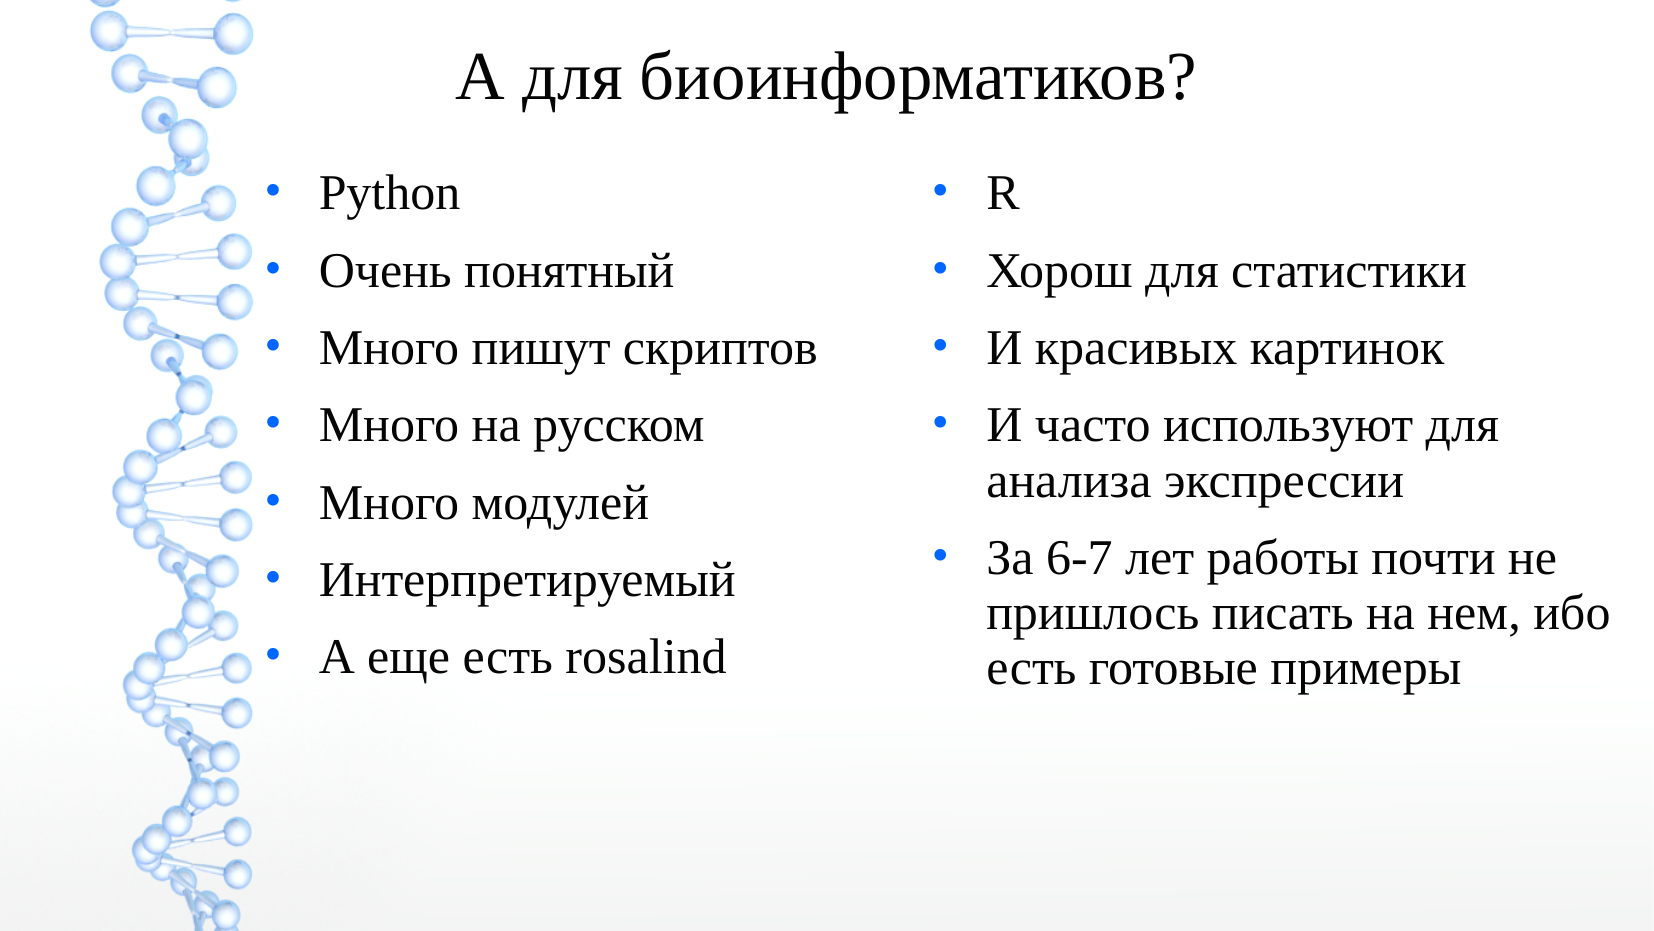

А для биоинформатиков?
Python
Очень понятный
Много пишут скриптов
Много на русском
Много модулей
Интерпретируемый
А еще есть rosalind
R
Хорош для статистики
И красивых картинок
И часто используют для анализа экспрессии
За 6-7 лет работы почти не пришлось писать на нем, ибо есть готовые примеры